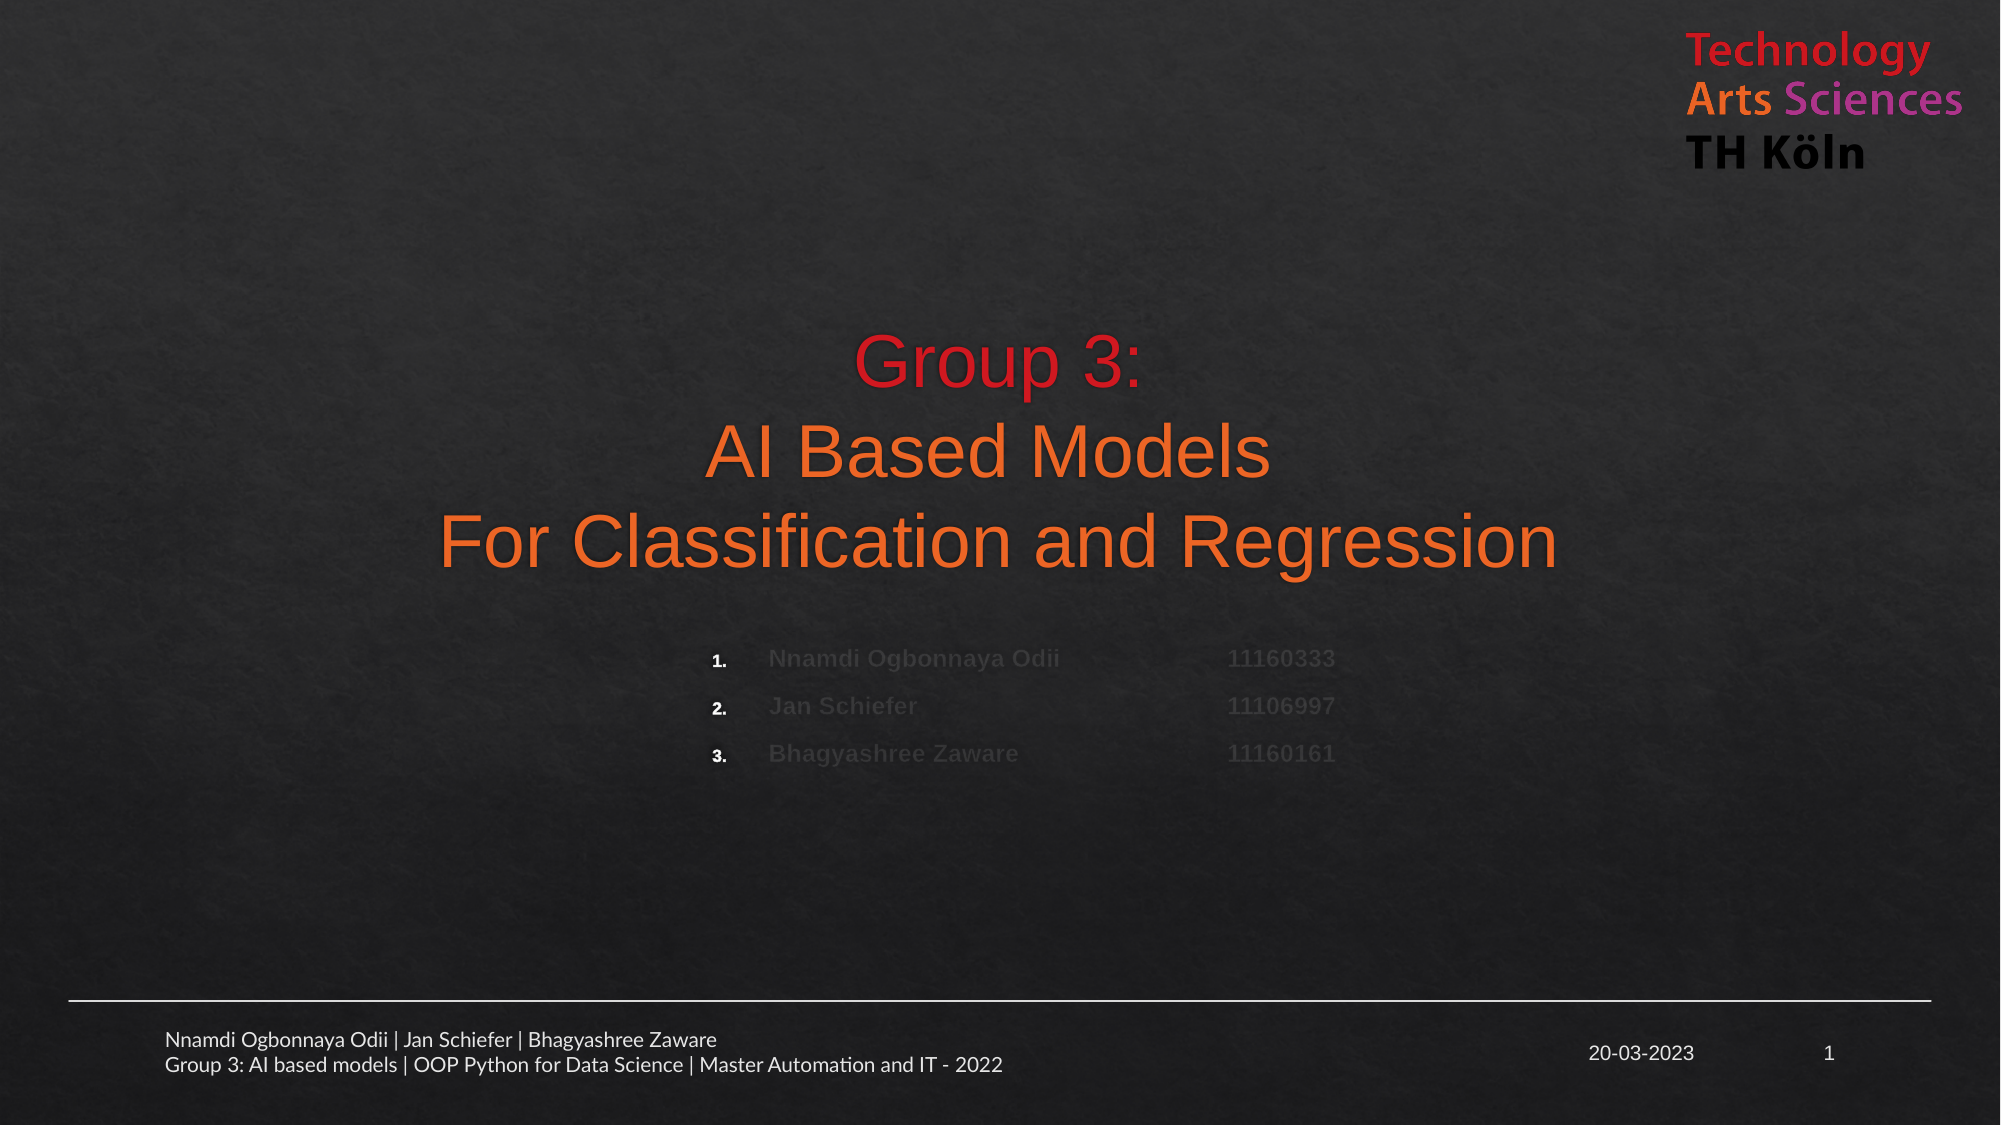

# Group 3: AI Based Models For Classification and Regression
Nnamdi Ogbonnaya Odii
Jan Schiefer
Bhagyashree Zaware
11160333
11106997
11160161
20-03-2023
1
Nnamdi Ogbonnaya Odii | Jan Schiefer | Bhagyashree Zaware
Group 3: AI based models | OOP Python for Data Science | Master Automation and IT - 2022